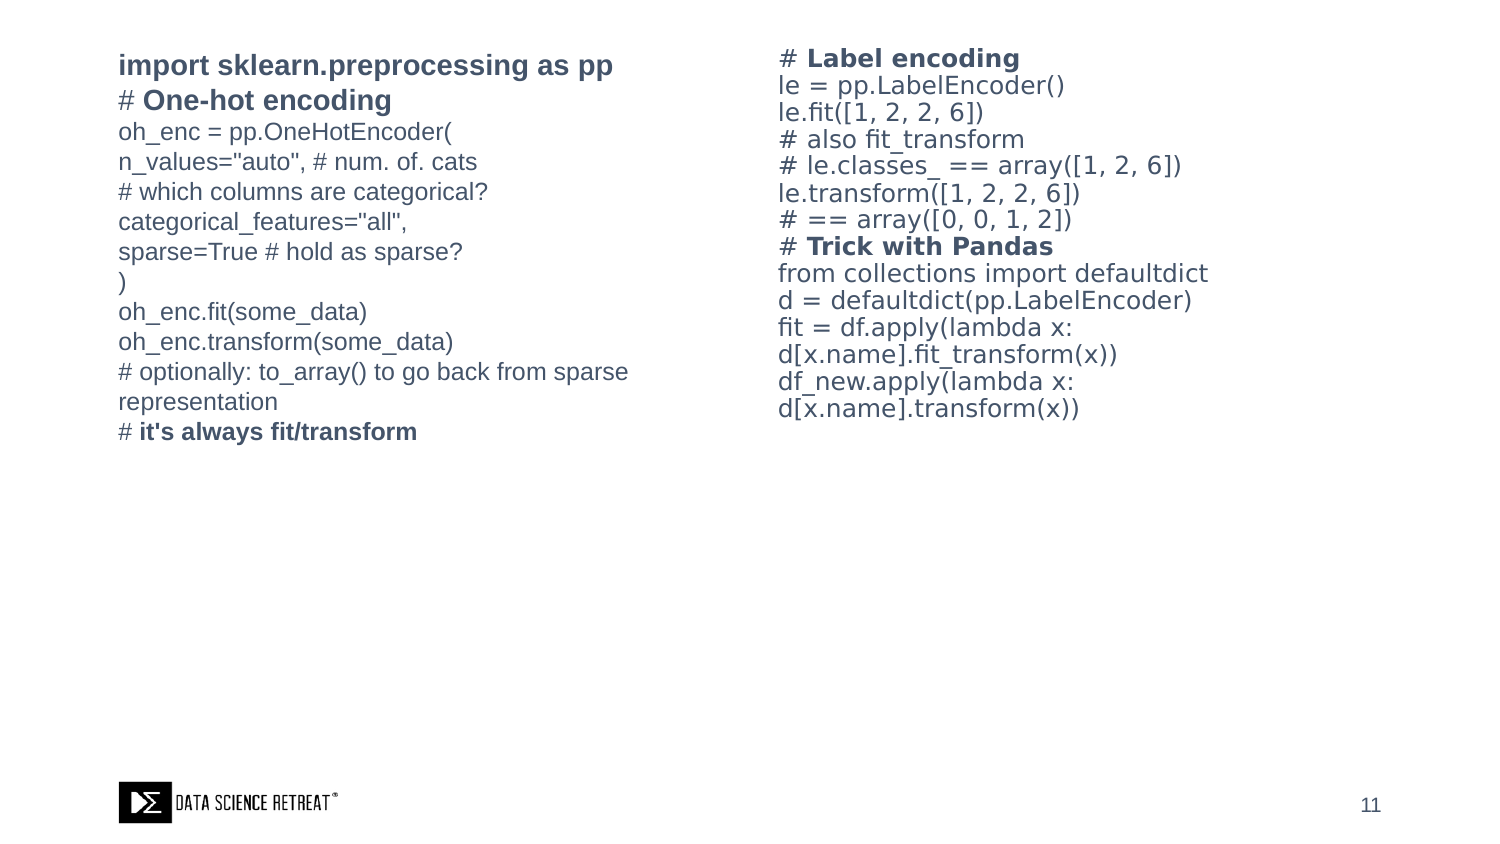

import sklearn.preprocessing as pp
# One-hot encoding
oh_enc = pp.OneHotEncoder(
n_values="auto", # num. of. cats
# which columns are categorical?
categorical_features="all",
sparse=True # hold as sparse?
)
oh_enc.fit(some_data)
oh_enc.transform(some_data)
# optionally: to_array() to go back from sparse representation
# it's always fit/transform
# Label encoding
le = pp.LabelEncoder()
le.fit([1, 2, 2, 6])
# also fit_transform
# le.classes_ == array([1, 2, 6])
le.transform([1, 2, 2, 6])
# == array([0, 0, 1, 2])
# Trick with Pandas
from collections import defaultdict
d = defaultdict(pp.LabelEncoder)
fit = df.apply(lambda x: d[x.name].fit_transform(x))
df_new.apply(lambda x: d[x.name].transform(x))

11